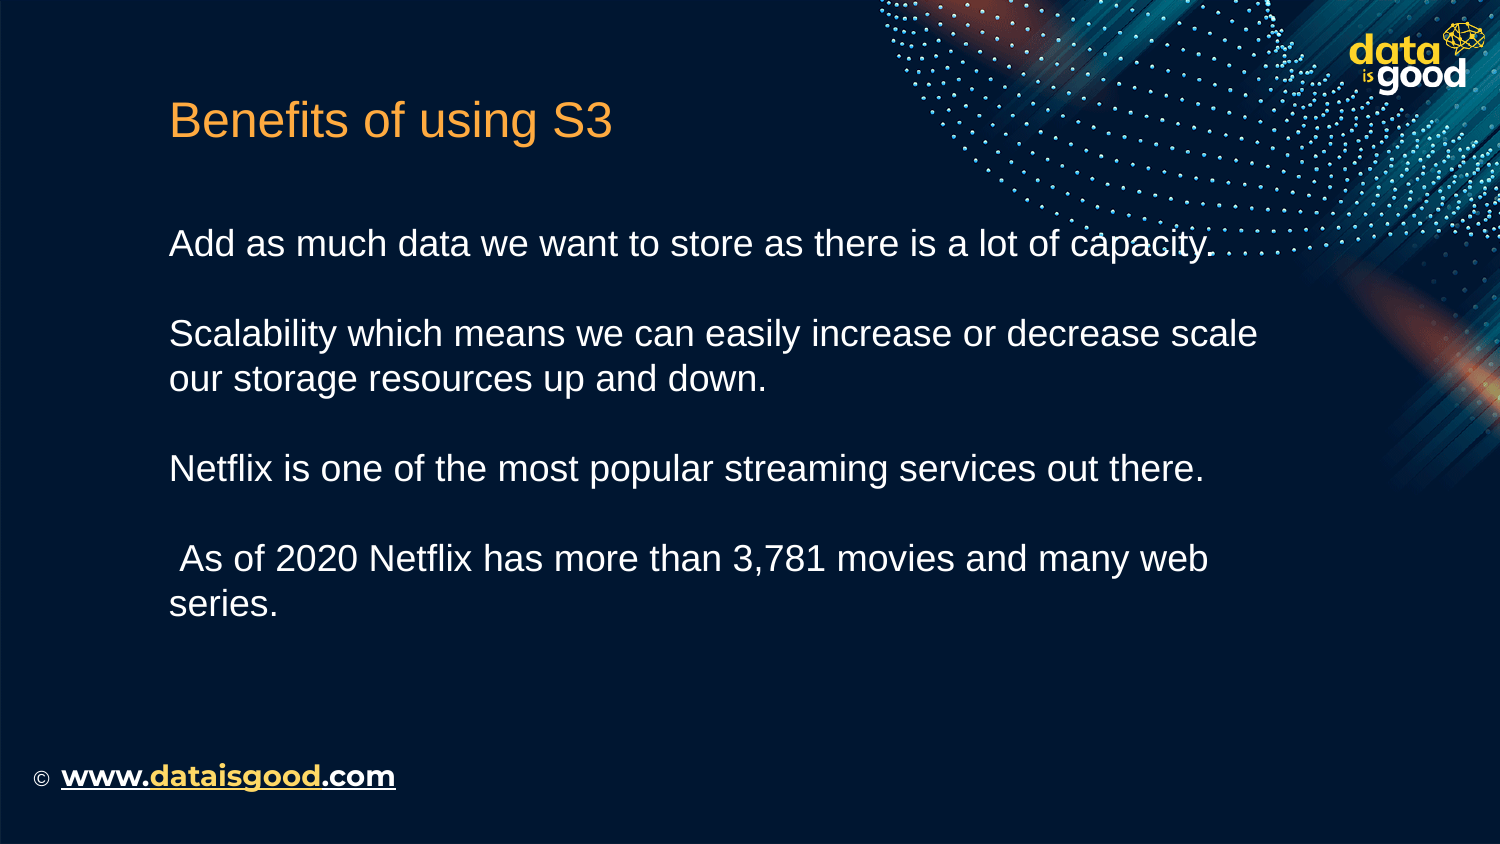

# Benefits of using S3
Add as much data we want to store as there is a lot of capacity.

Scalability which means we can easily increase or decrease scale our storage resources up and down.

Netflix is one of the most popular streaming services out there.

 As of 2020 Netflix has more than 3,781 movies and many web series.